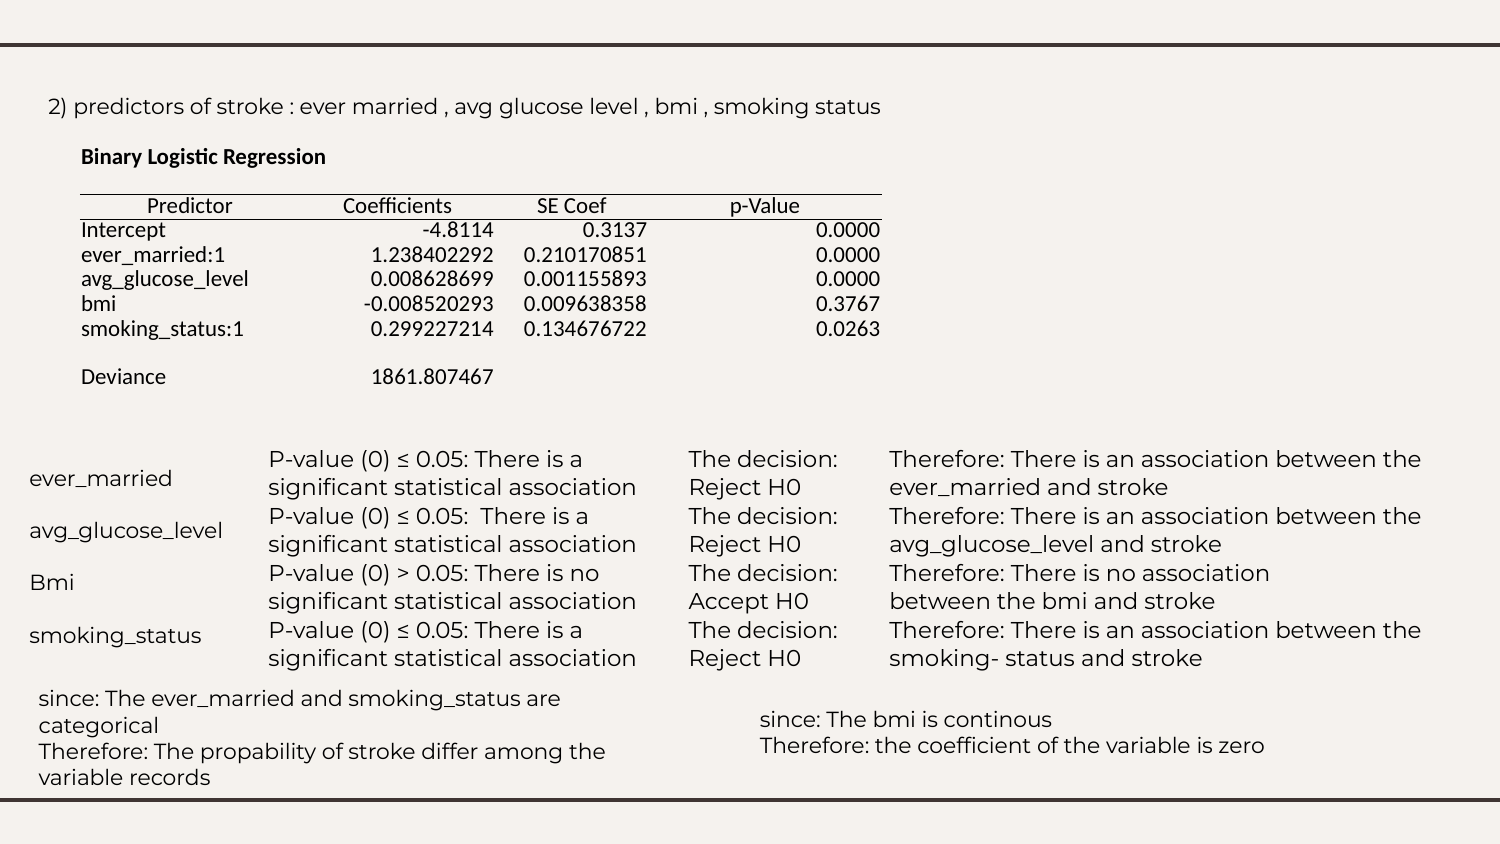

2) predictors of stroke : ever married , avg glucose level , bmi , smoking status

| Binary Logistic Regression |  |  |  |
| --- | --- | --- | --- |
|  |  |  |  |
| Predictor | Coefficients | SE Coef | p-Value |
| Intercept | -4.8114 | 0.3137 | 0.0000 |
| ever\_married:1 | 1.238402292 | 0.210170851 | 0.0000 |
| avg\_glucose\_level | 0.008628699 | 0.001155893 | 0.0000 |
| bmi | -0.008520293 | 0.009638358 | 0.3767 |
| smoking\_status:1 | 0.299227214 | 0.134676722 | 0.0263 |
|  |  |  |  |
| Deviance | 1861.807467 |  |  |
| P-value (0) ≤ 0.05: There is a significant statistical association | The decision: Reject H0 | Therefore: There is an association between the ever\_married and stroke |  |
| --- | --- | --- | --- |
| P-value (0) ≤ 0.05: There is a significant statistical association | The decision: Reject H0 | Therefore: There is an association between the avg\_glucose\_level and stroke |  |
| P-value (0) > 0.05: There is no significant statistical association | The decision: Accept H0 | Therefore: There is no association between the bmi and stroke |  |
| P-value (0) ≤ 0.05: There is a significant statistical association | The decision: Reject H0 | Therefore: There is an association between the smoking- status and stroke |  |
ever_married

avg_glucose_level

Bmi

smoking_status
since: The ever_married and smoking_status are categorical
Therefore: The propability of stroke differ among the variable records
since: The bmi is continous
Therefore: the coefficient of the variable is zero